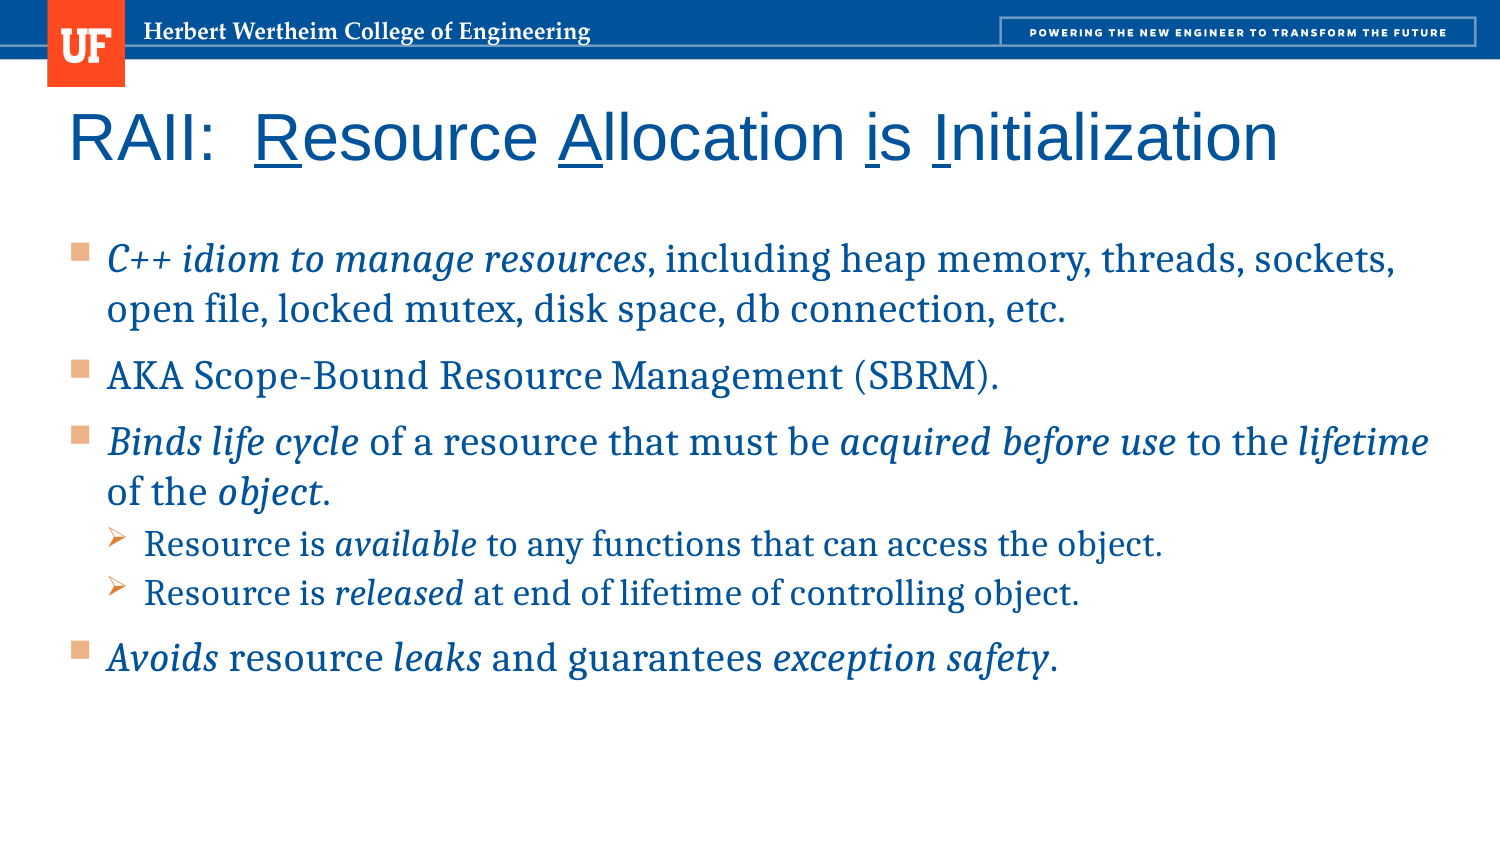

# RAII:  Resource Allocation is Initialization
C++ idiom to manage resources, including heap memory, threads, sockets, open file, locked mutex, disk space, db connection, etc.
AKA Scope-Bound Resource Management (SBRM).
Binds life cycle of a resource that must be acquired before use to the lifetime of the object.
Resource is available to any functions that can access the object.
Resource is released at end of lifetime of controlling object.
Avoids resource leaks and guarantees exception safety.